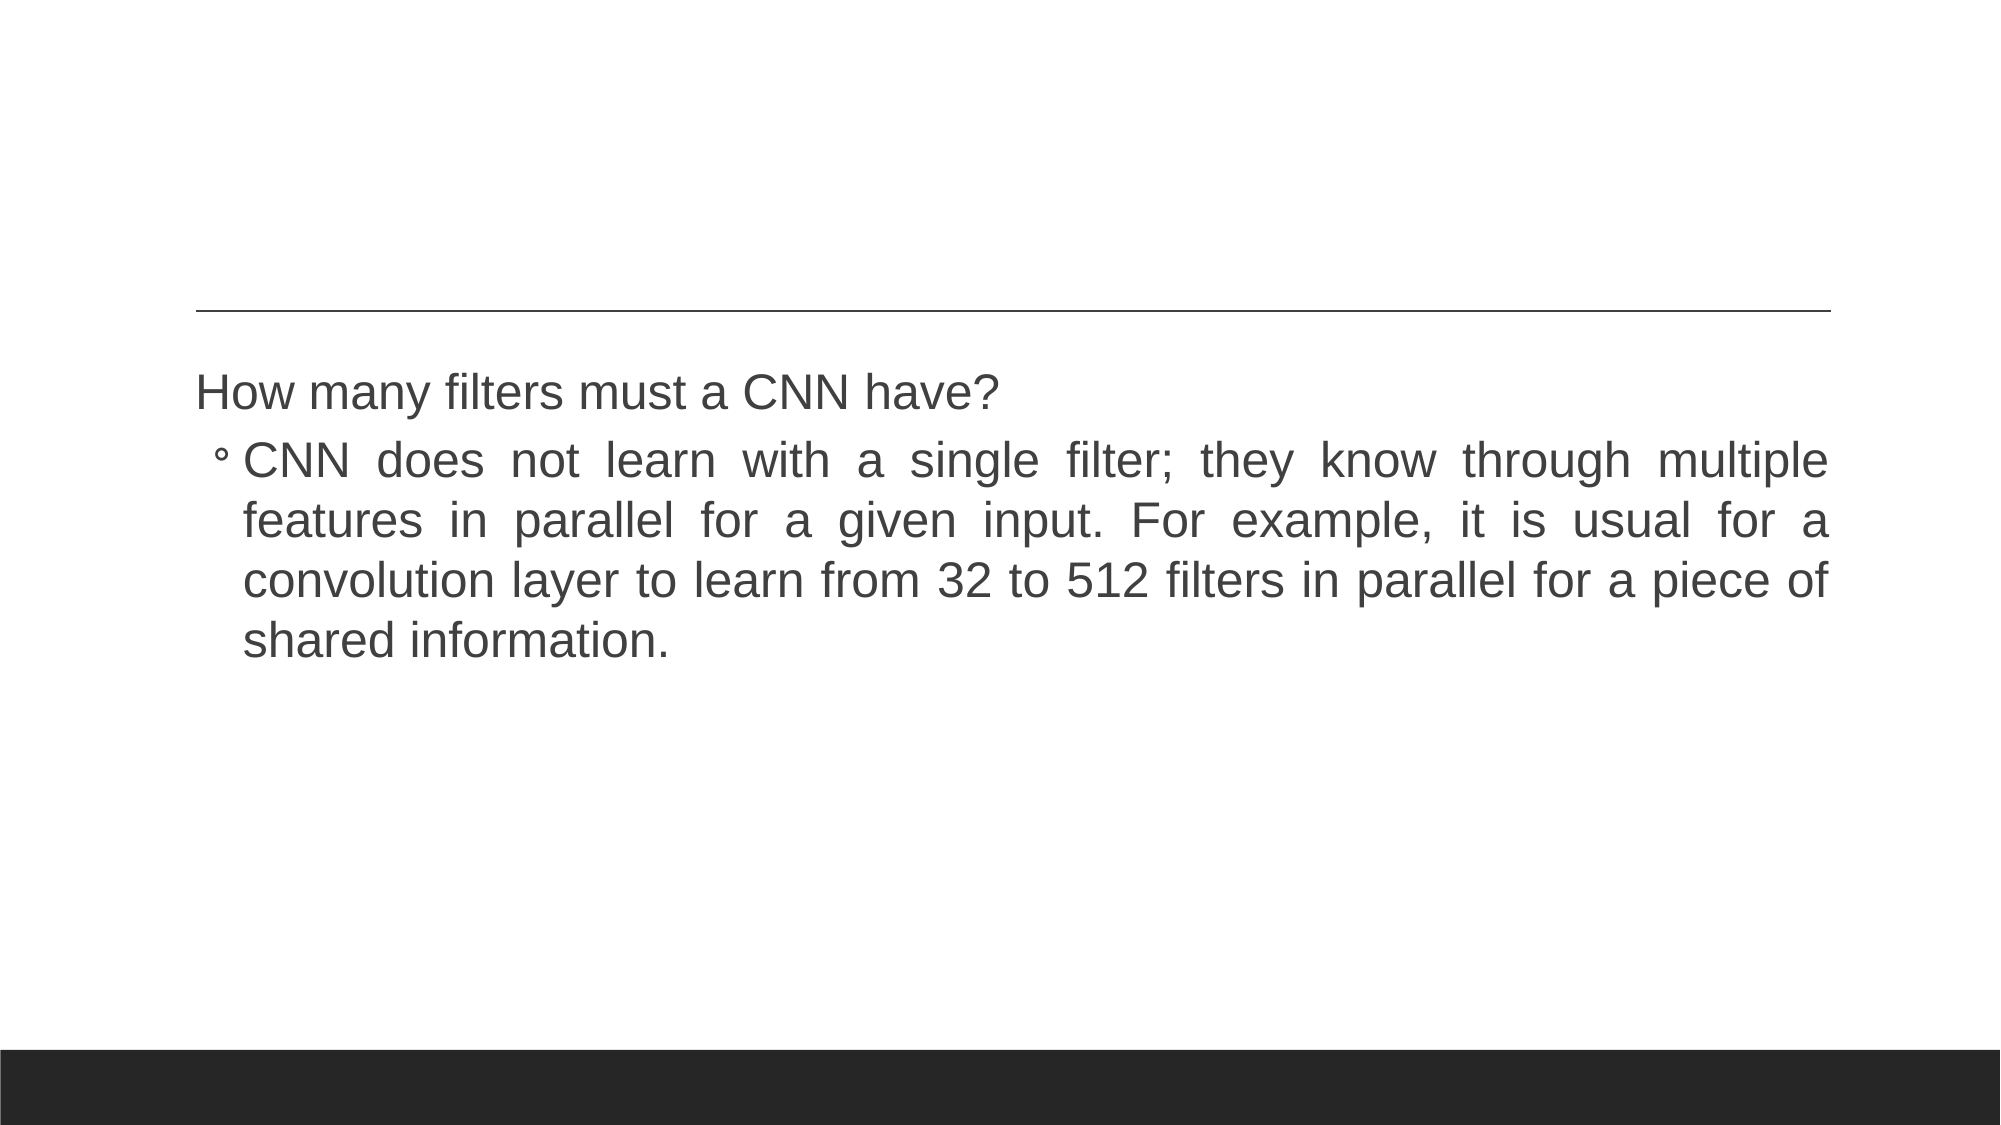

How many filters must a CNN have?
CNN does not learn with a single filter; they know through multiple features in parallel for a given input. For example, it is usual for a convolution layer to learn from 32 to 512 filters in parallel for a piece of shared information.